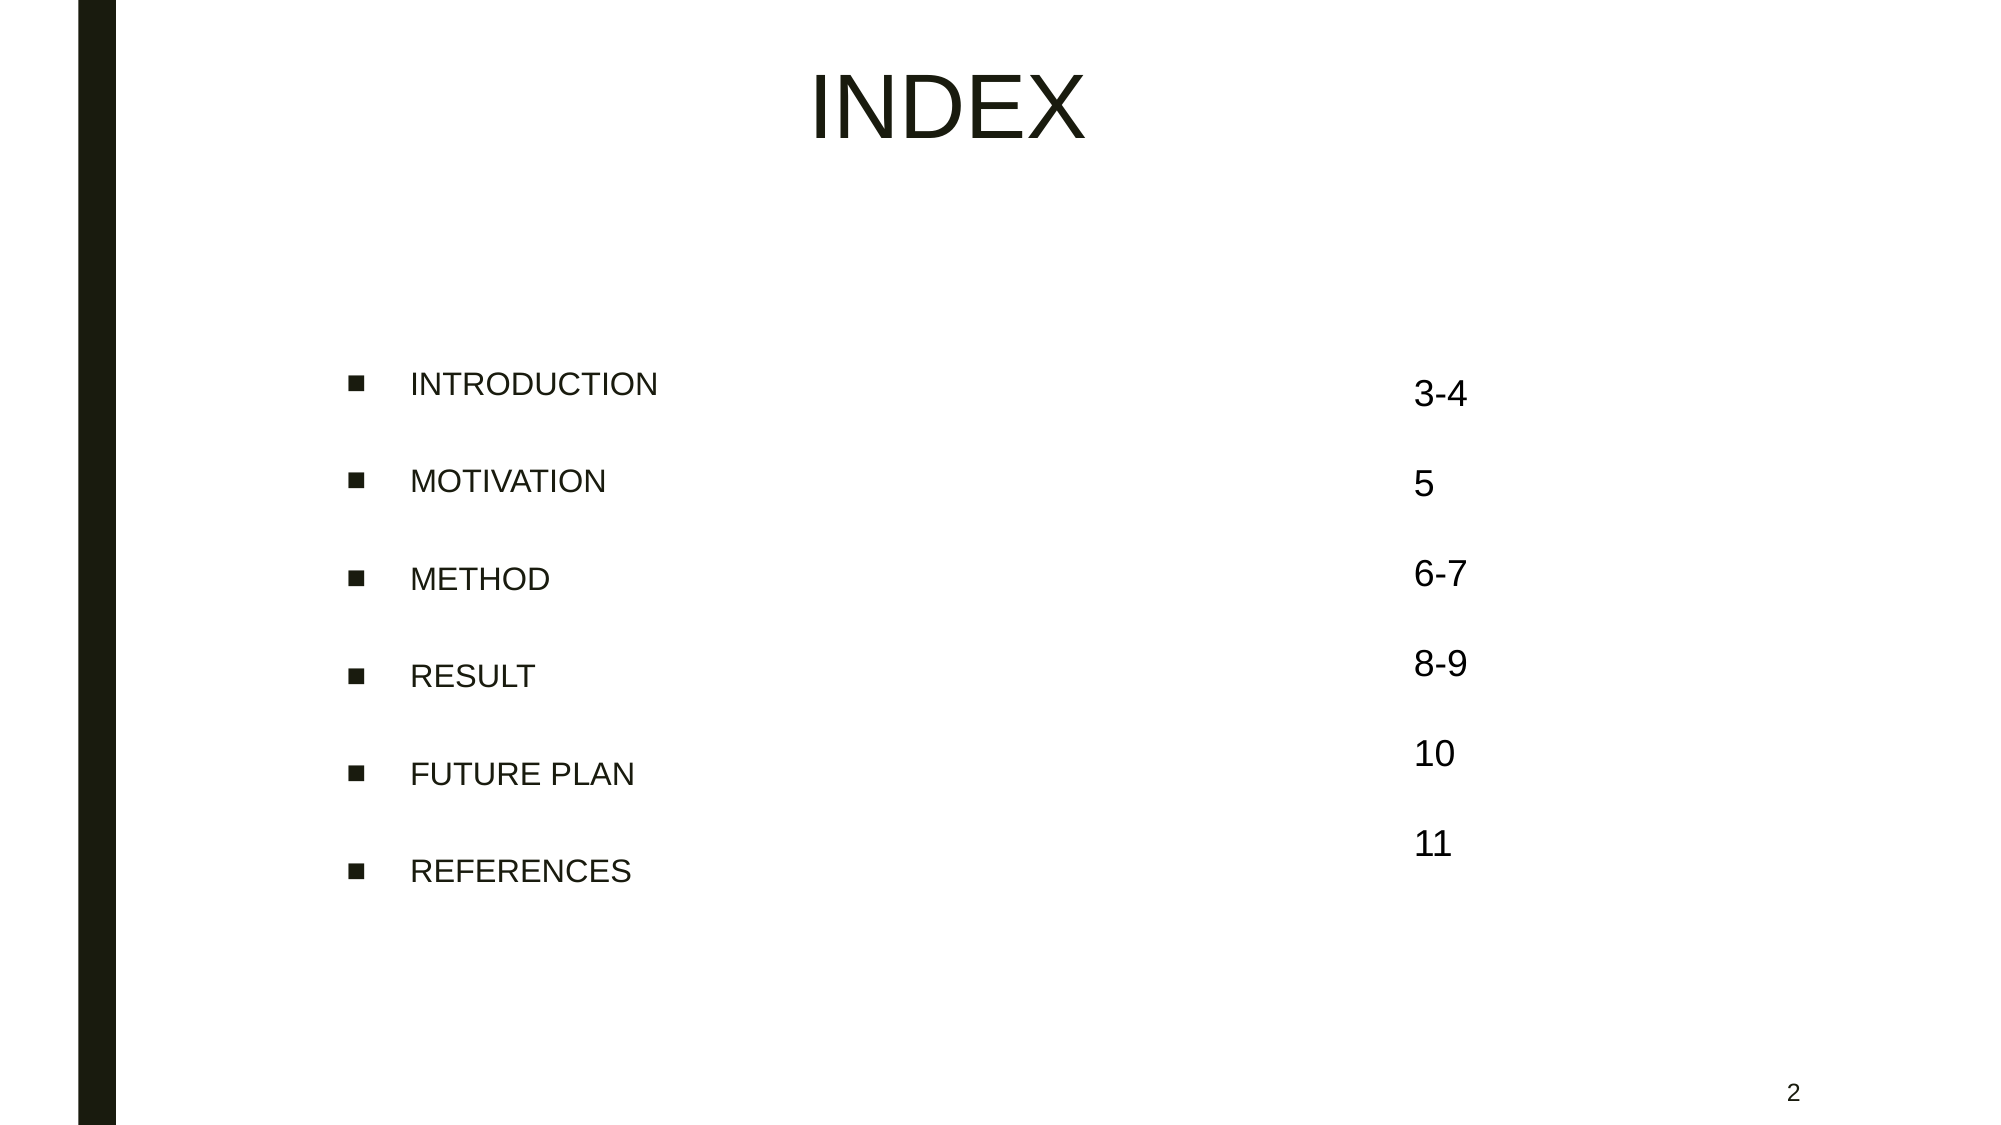

# INDEX
INTRODUCTION
MOTIVATION
METHOD
RESULT
FUTURE PLAN
REFERENCES
3-4
5
6-7
8-9
10
11
2